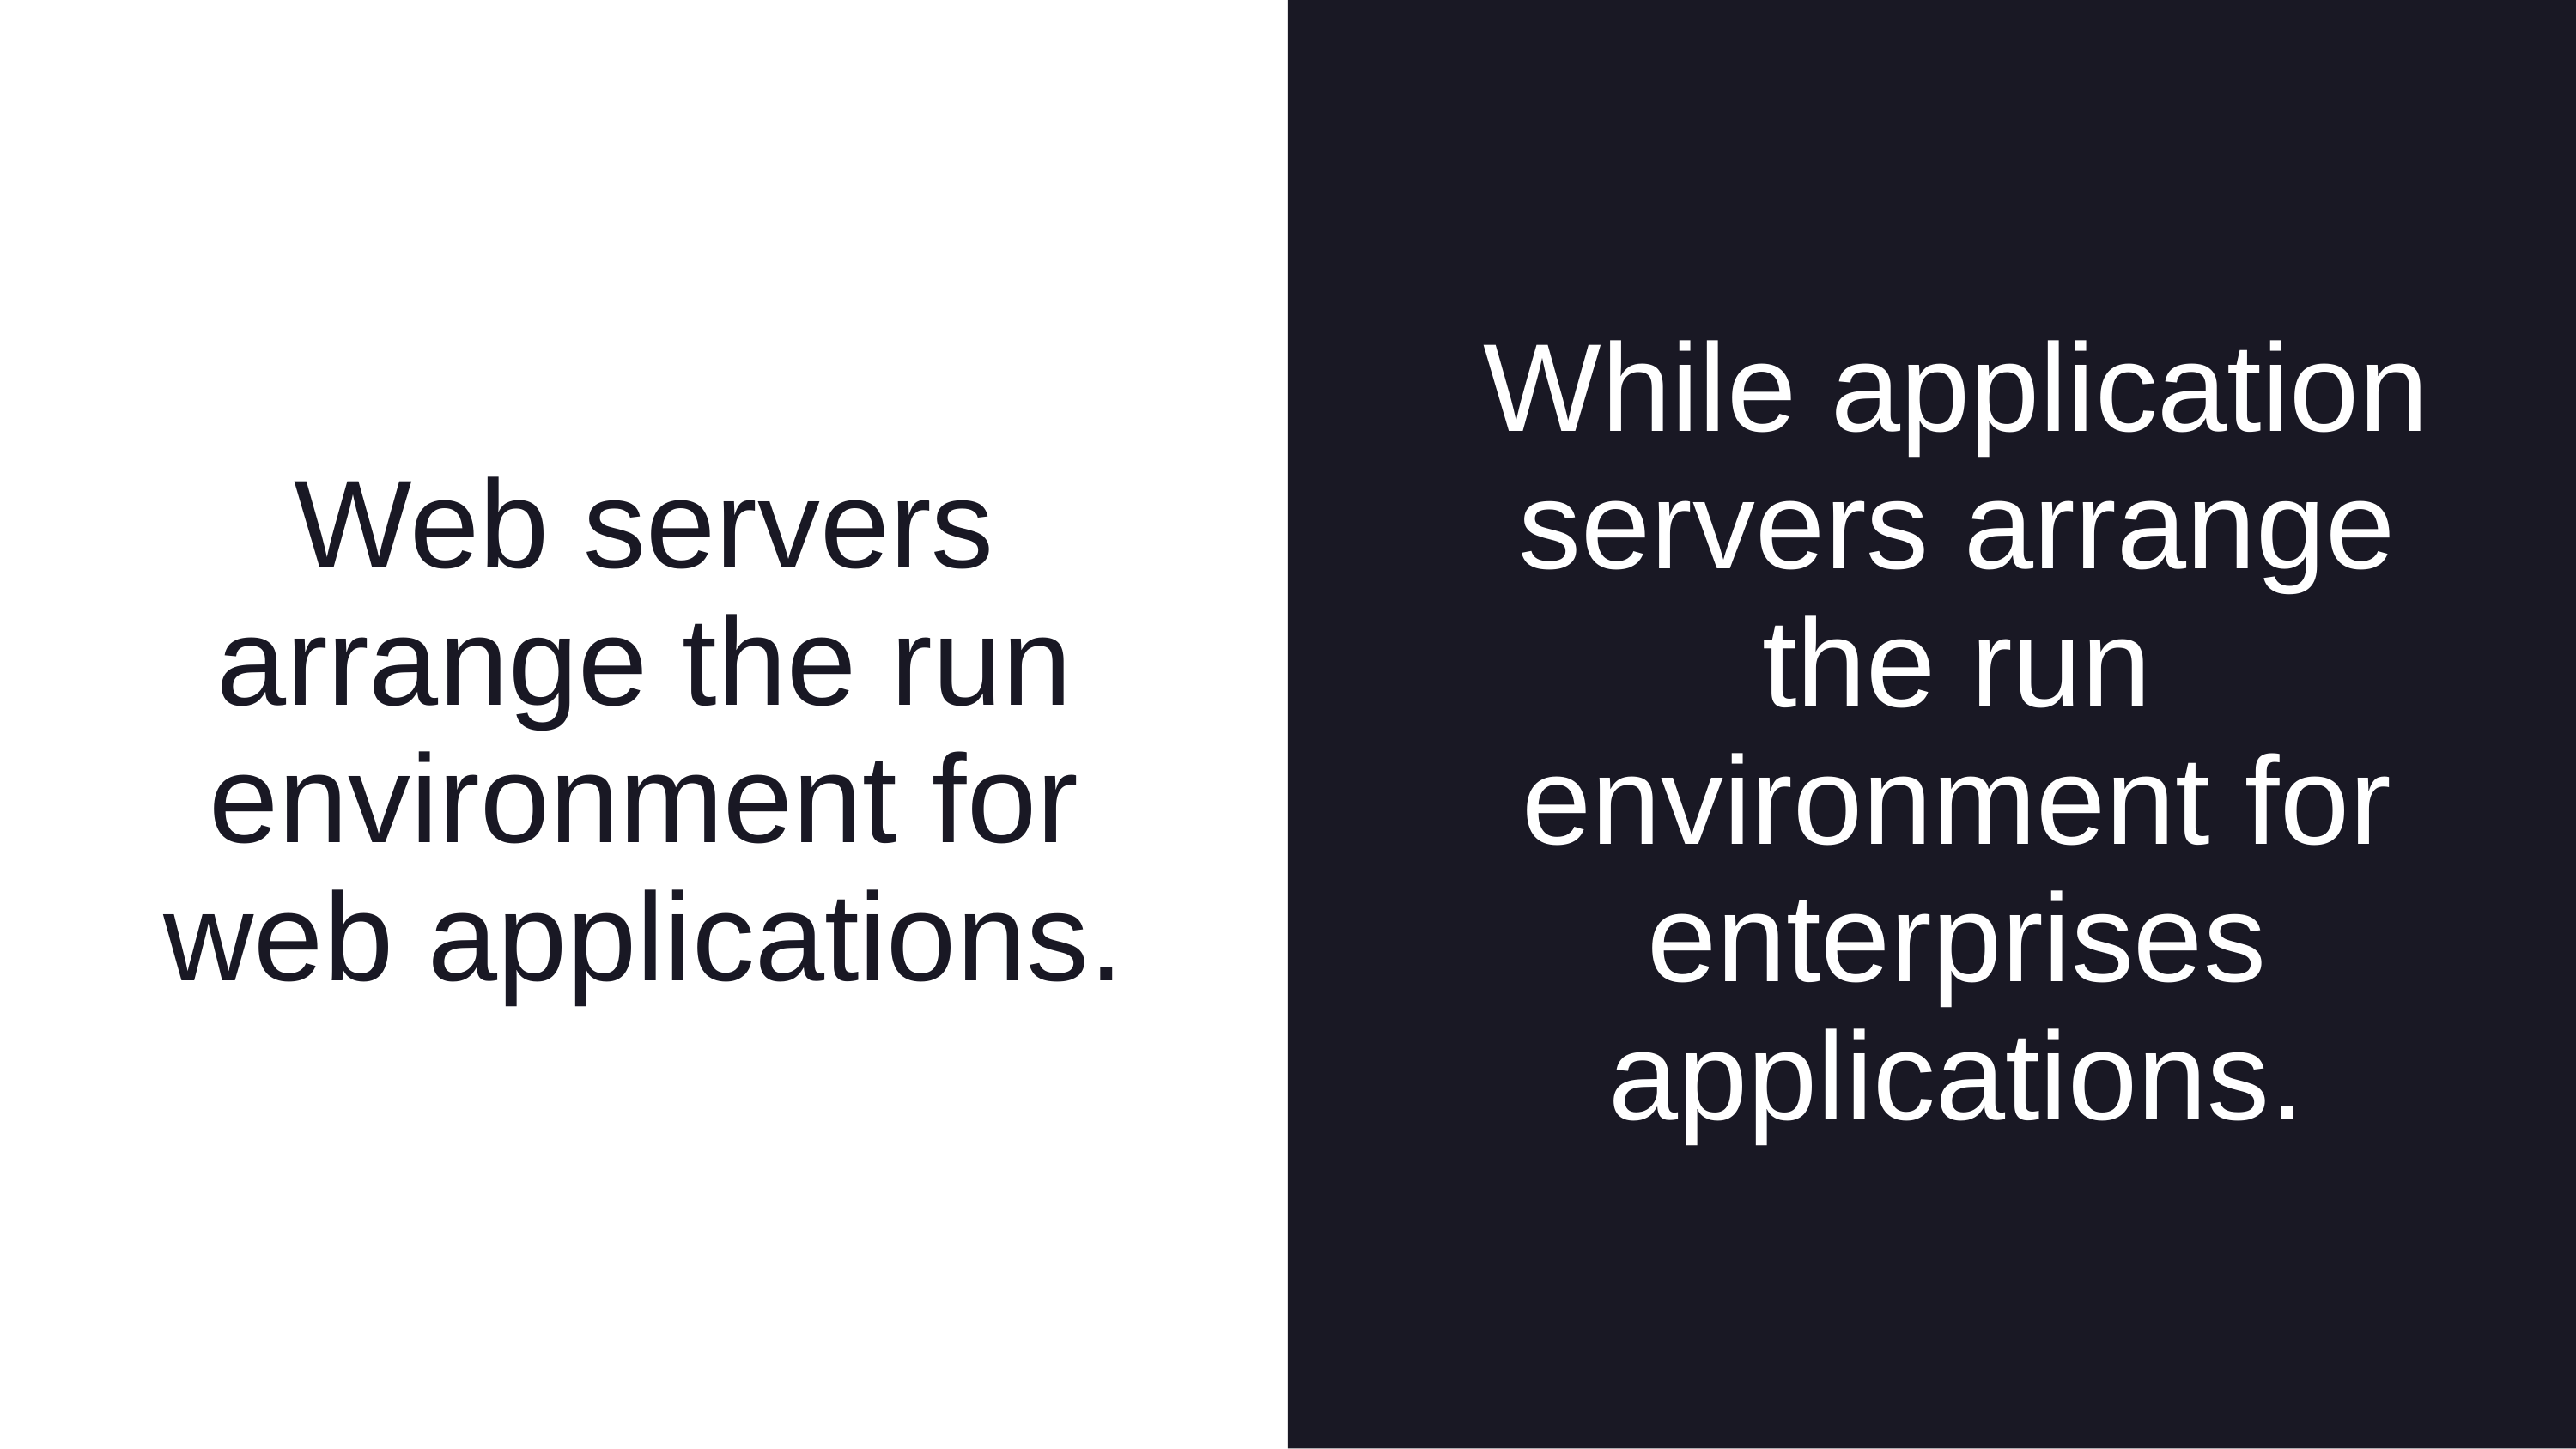

14
While application servers arrange the run environment for enterprises applications.
Web servers arrange the run environment for web applications.